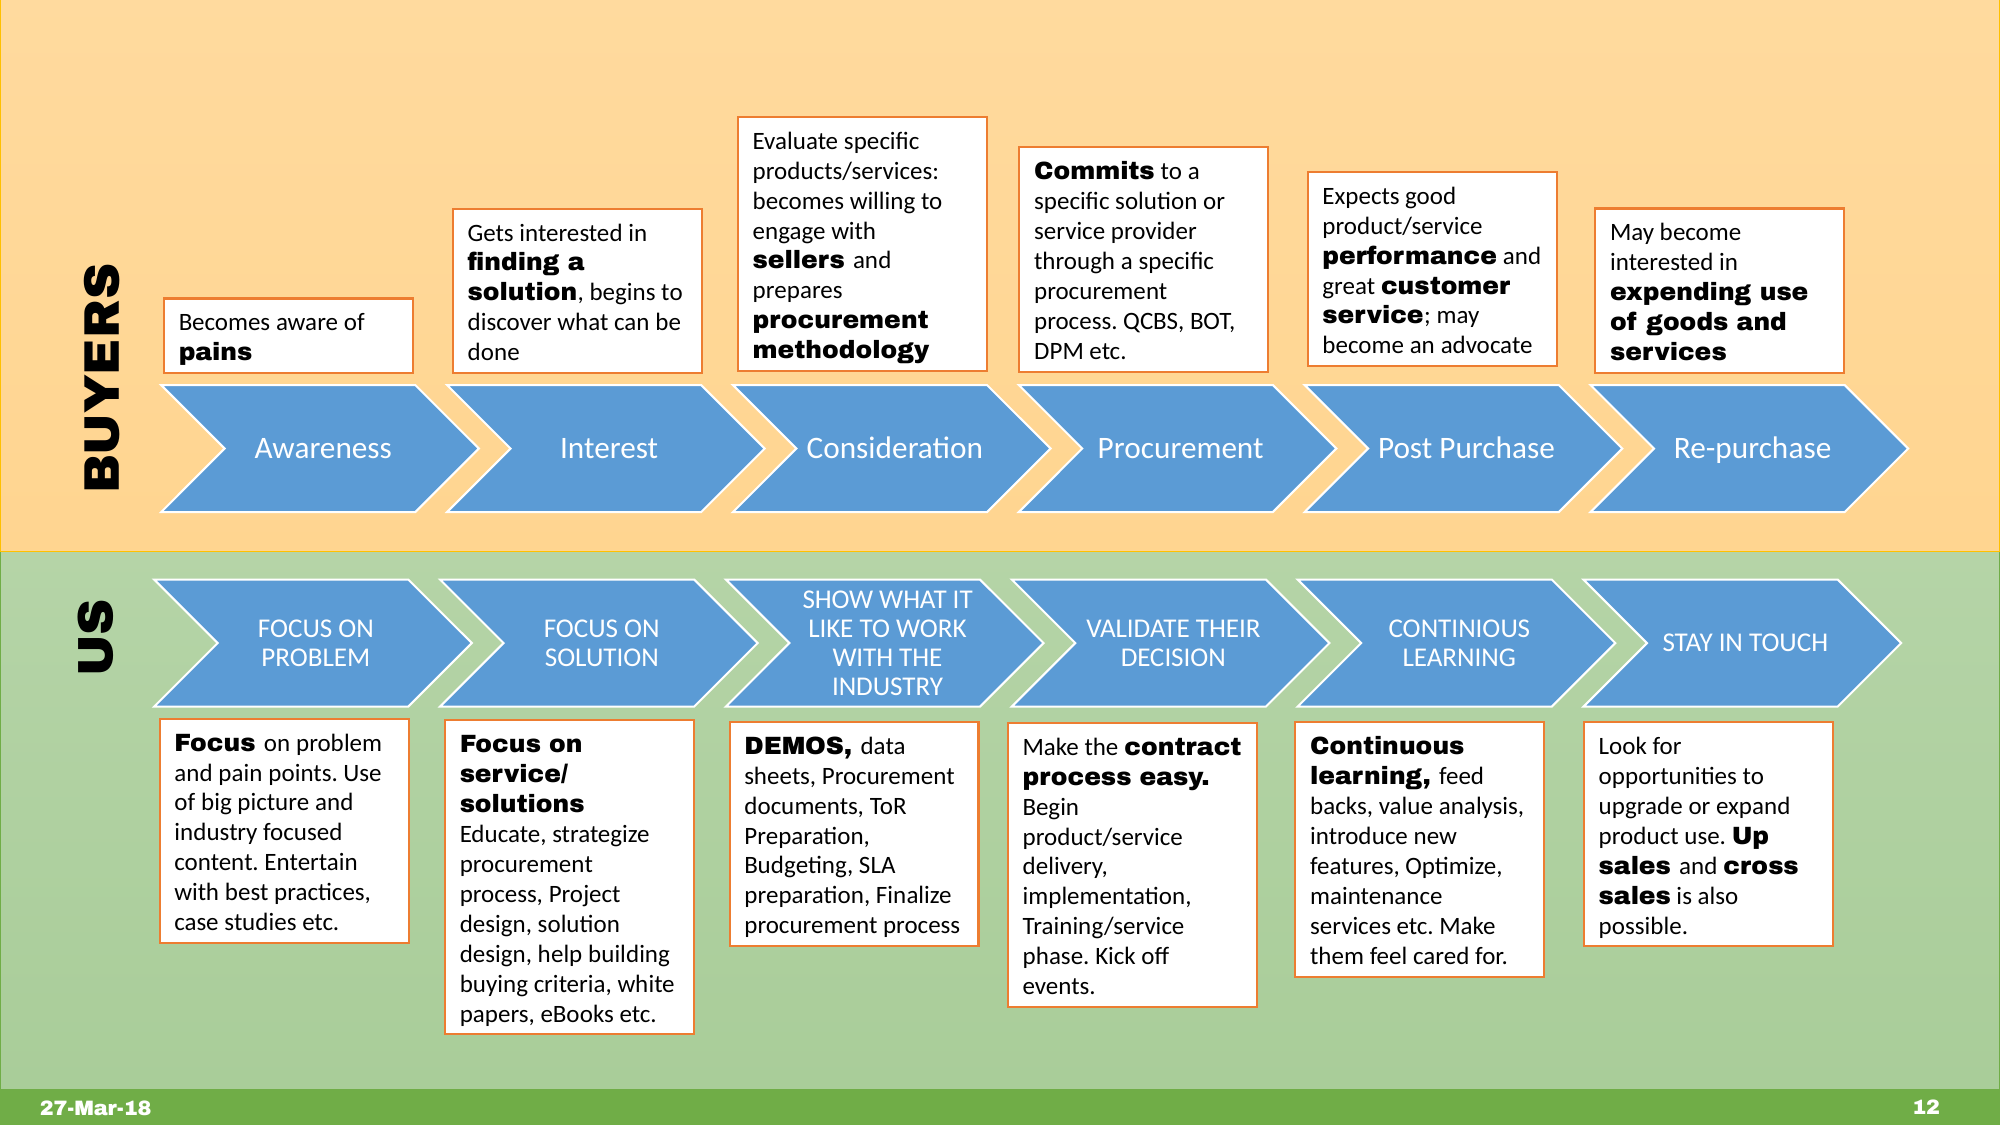

BUYERS
Evaluate specific products/services: becomes willing to engage with sellers and prepares procurement methodology
Commits to a specific solution or service provider through a specific procurement process. QCBS, BOT, DPM etc.
Expects good product/service performance and great customer service; may become an advocate
May become interested in expending use of goods and services
Gets interested in finding a solution, begins to discover what can be done
Awareness
Interest
Consideration
Procurement
Post Purchase
Re-purchase
Becomes aware of pains
FOCUS ON PROBLEM
FOCUS ON SOLUTION
SHOW WHAT IT LIKE TO WORK WITH THE INDUSTRY
VALIDATE THEIR DECISION
CONTINIOUS LEARNING
STAY IN TOUCH

US
Focus on problem and pain points. Use of big picture and industry focused content. Entertain with best practices, case studies etc.
Focus on service/ solutions Educate, strategize procurement process, Project design, solution design, help building buying criteria, white papers, eBooks etc.
DEMOS, data sheets, Procurement documents, ToR Preparation, Budgeting, SLA preparation, Finalize procurement process
Look for opportunities to upgrade or expand product use. Up sales and cross sales is also possible.
Continuous learning, feed backs, value analysis, introduce new features, Optimize, maintenance services etc. Make them feel cared for.
Make the contract process easy. Begin product/service delivery, implementation, Training/service phase. Kick off events.
12
27-Mar-18